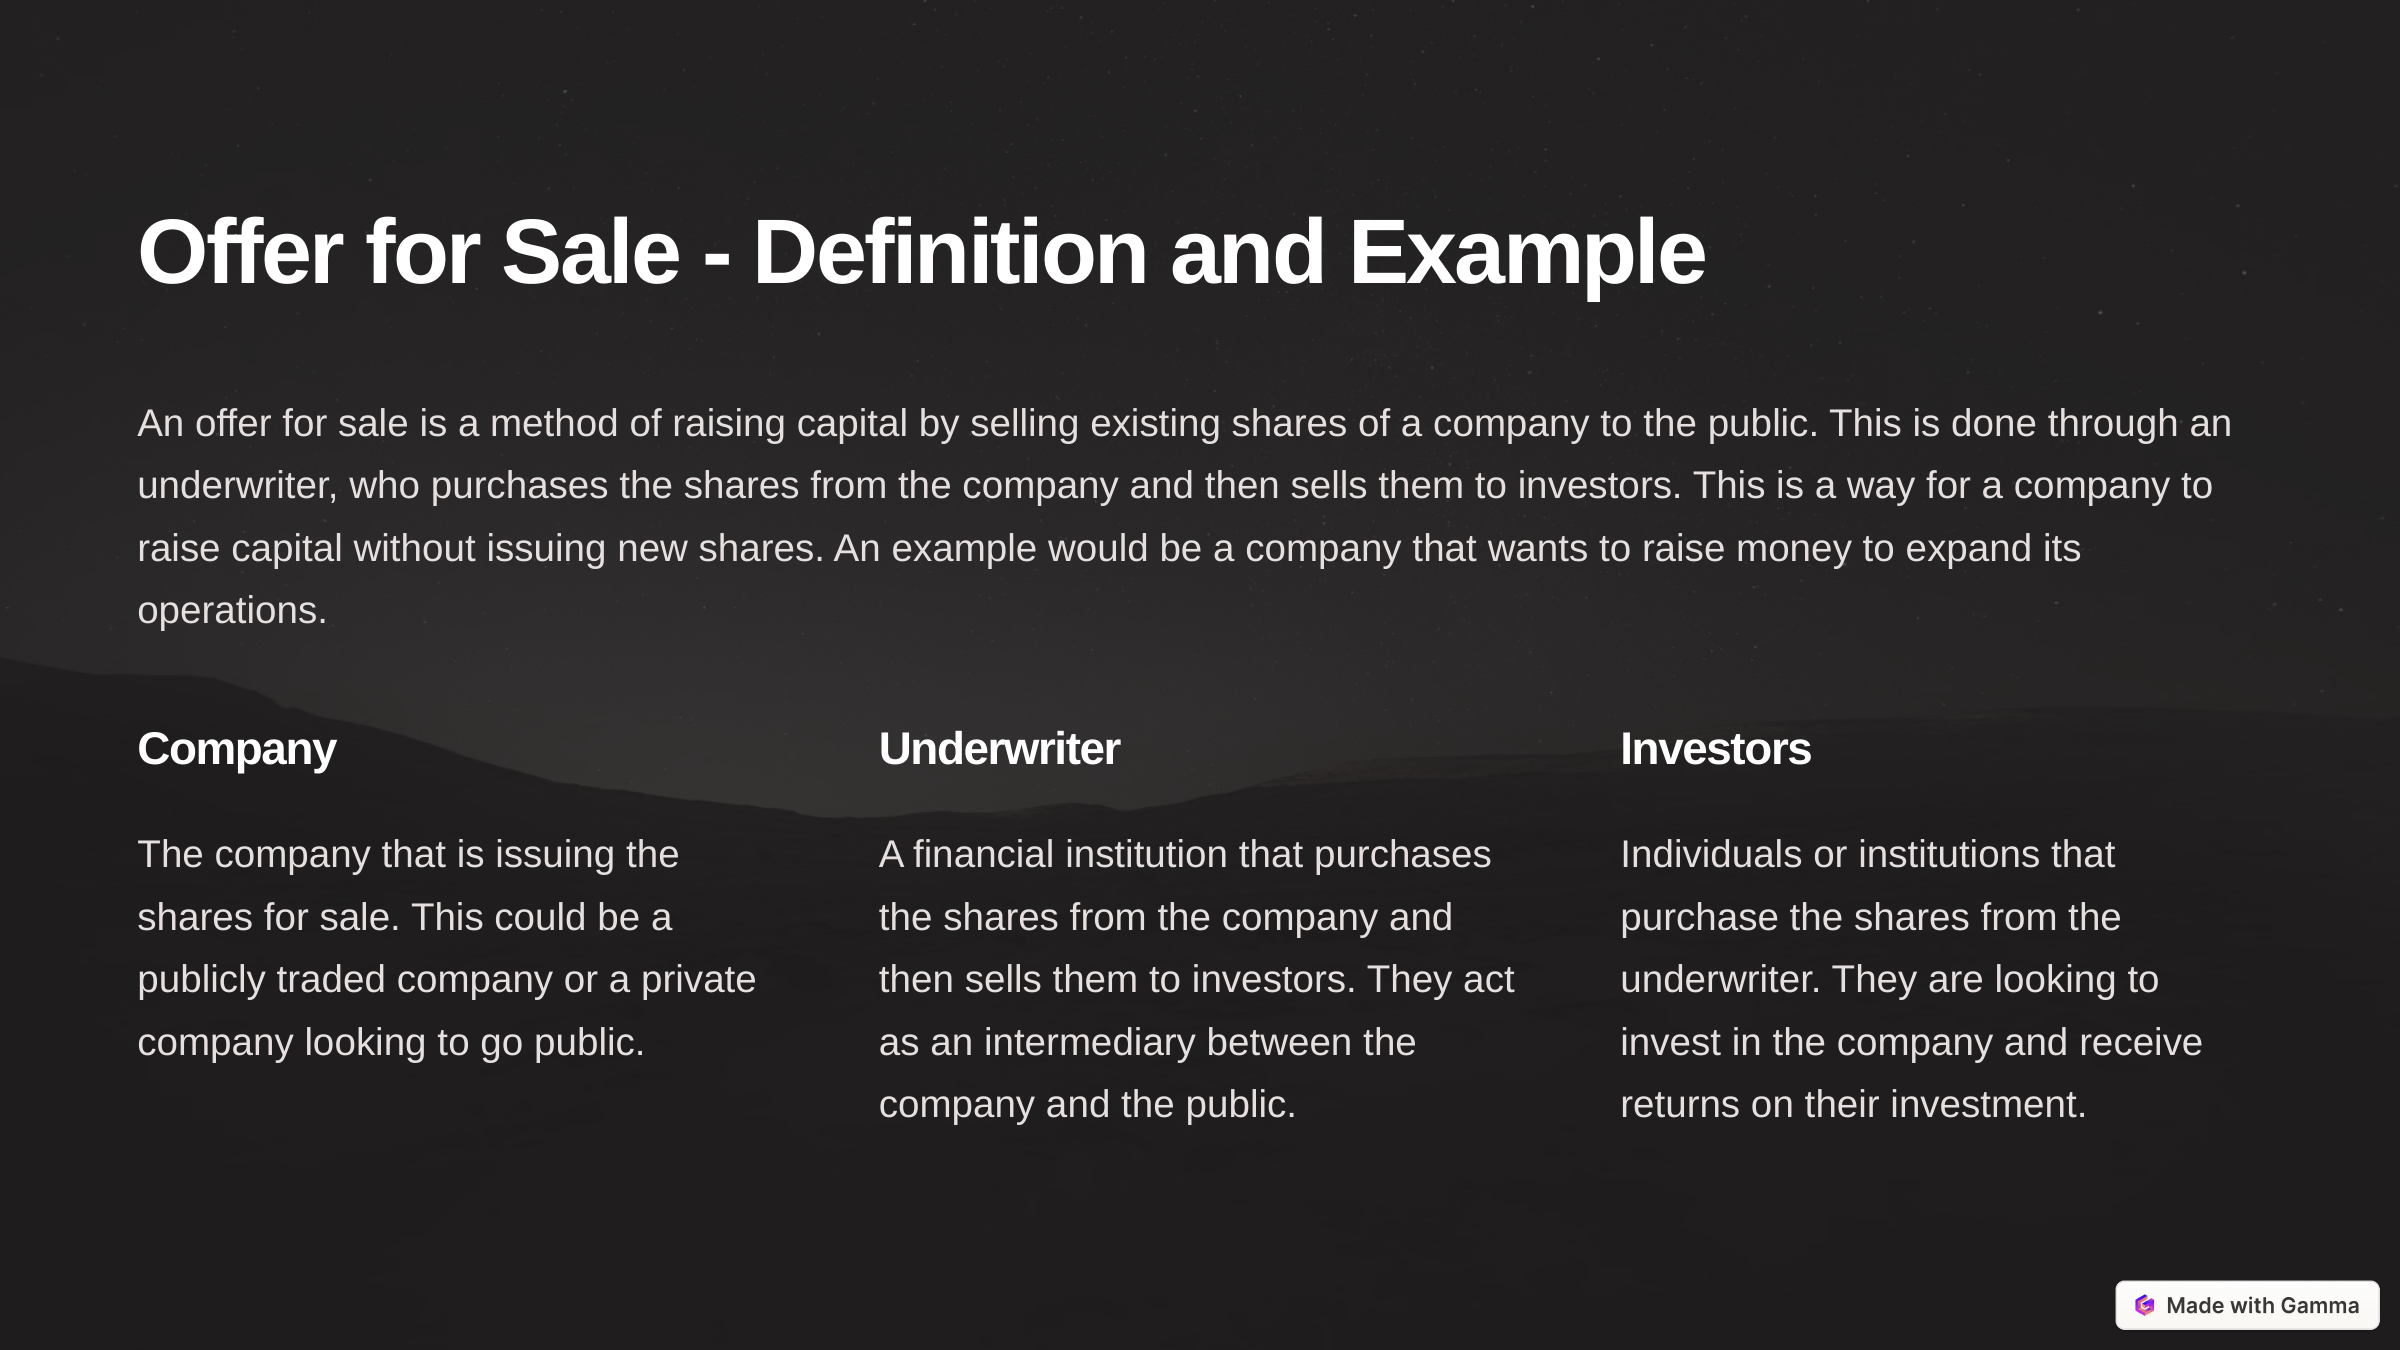

Offer for Sale - Definition and Example
An offer for sale is a method of raising capital by selling existing shares of a company to the public. This is done through an underwriter, who purchases the shares from the company and then sells them to investors. This is a way for a company to raise capital without issuing new shares. An example would be a company that wants to raise money to expand its operations.
Company
Underwriter
Investors
The company that is issuing the shares for sale. This could be a publicly traded company or a private company looking to go public.
A financial institution that purchases the shares from the company and then sells them to investors. They act as an intermediary between the company and the public.
Individuals or institutions that purchase the shares from the underwriter. They are looking to invest in the company and receive returns on their investment.